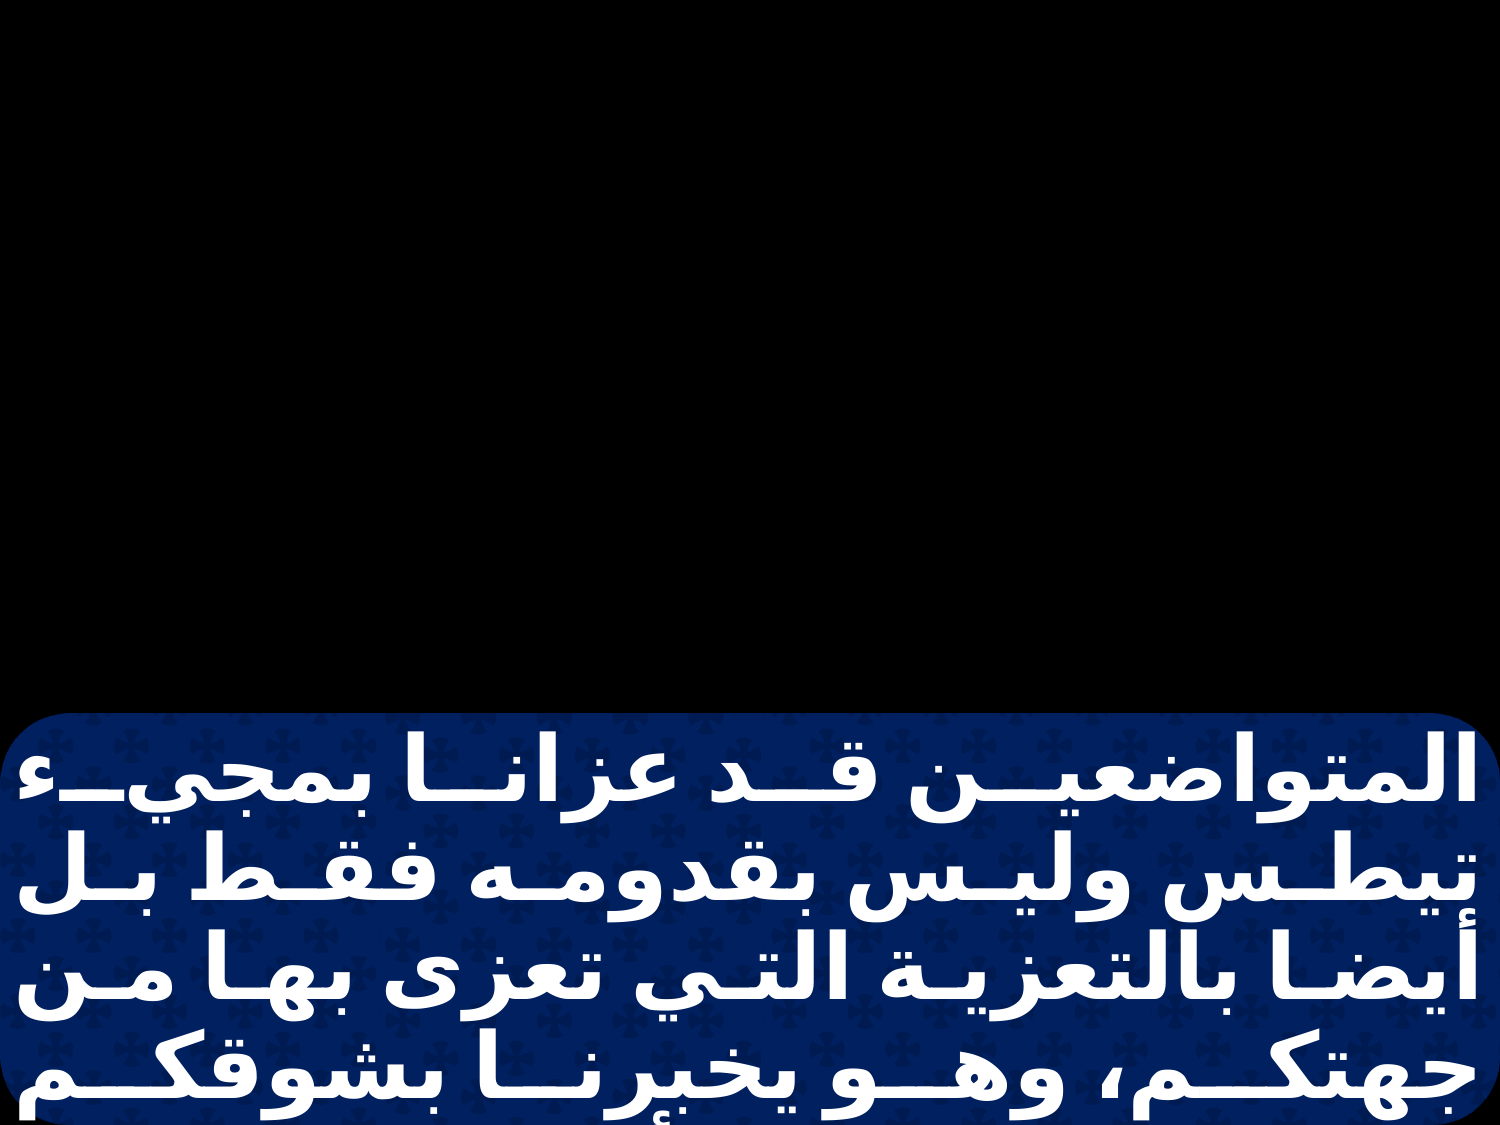

المتواضعين قد عزانا بمجيء تيطس وليس بقدومه فقط بل أيضا بالتعزية التي تعزى بها من جهتكم، وهو يخبرنا بشوقكم ونوحكم وغيرتكم لأجلي، حتى إني ازددت فرحا لأني وإن كنت قد أحزنتكم